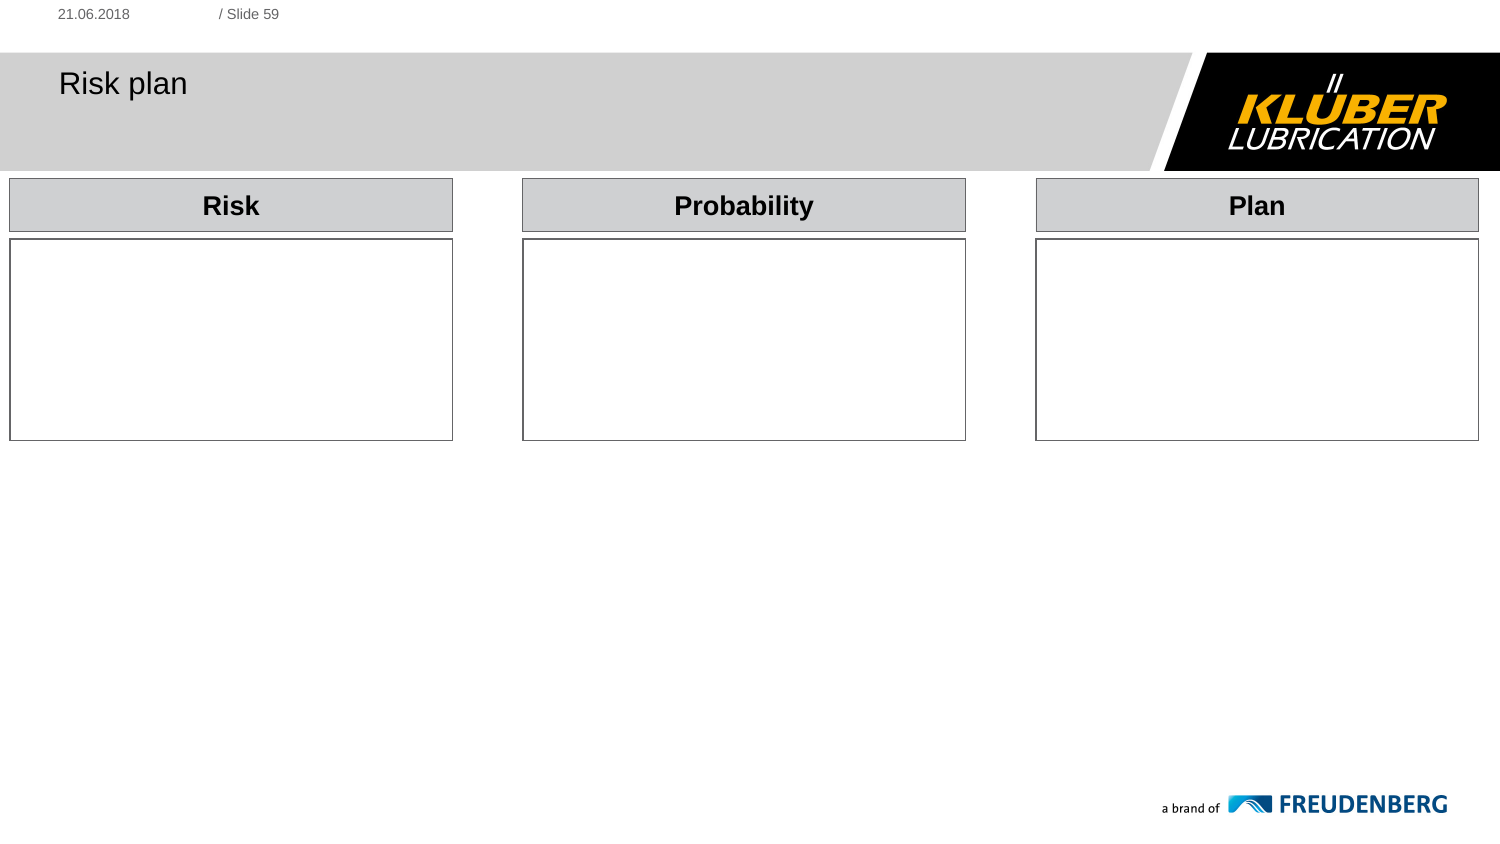

21.06.2018
/ Slide 59
# Risk plan
Risk
Probability
Plan